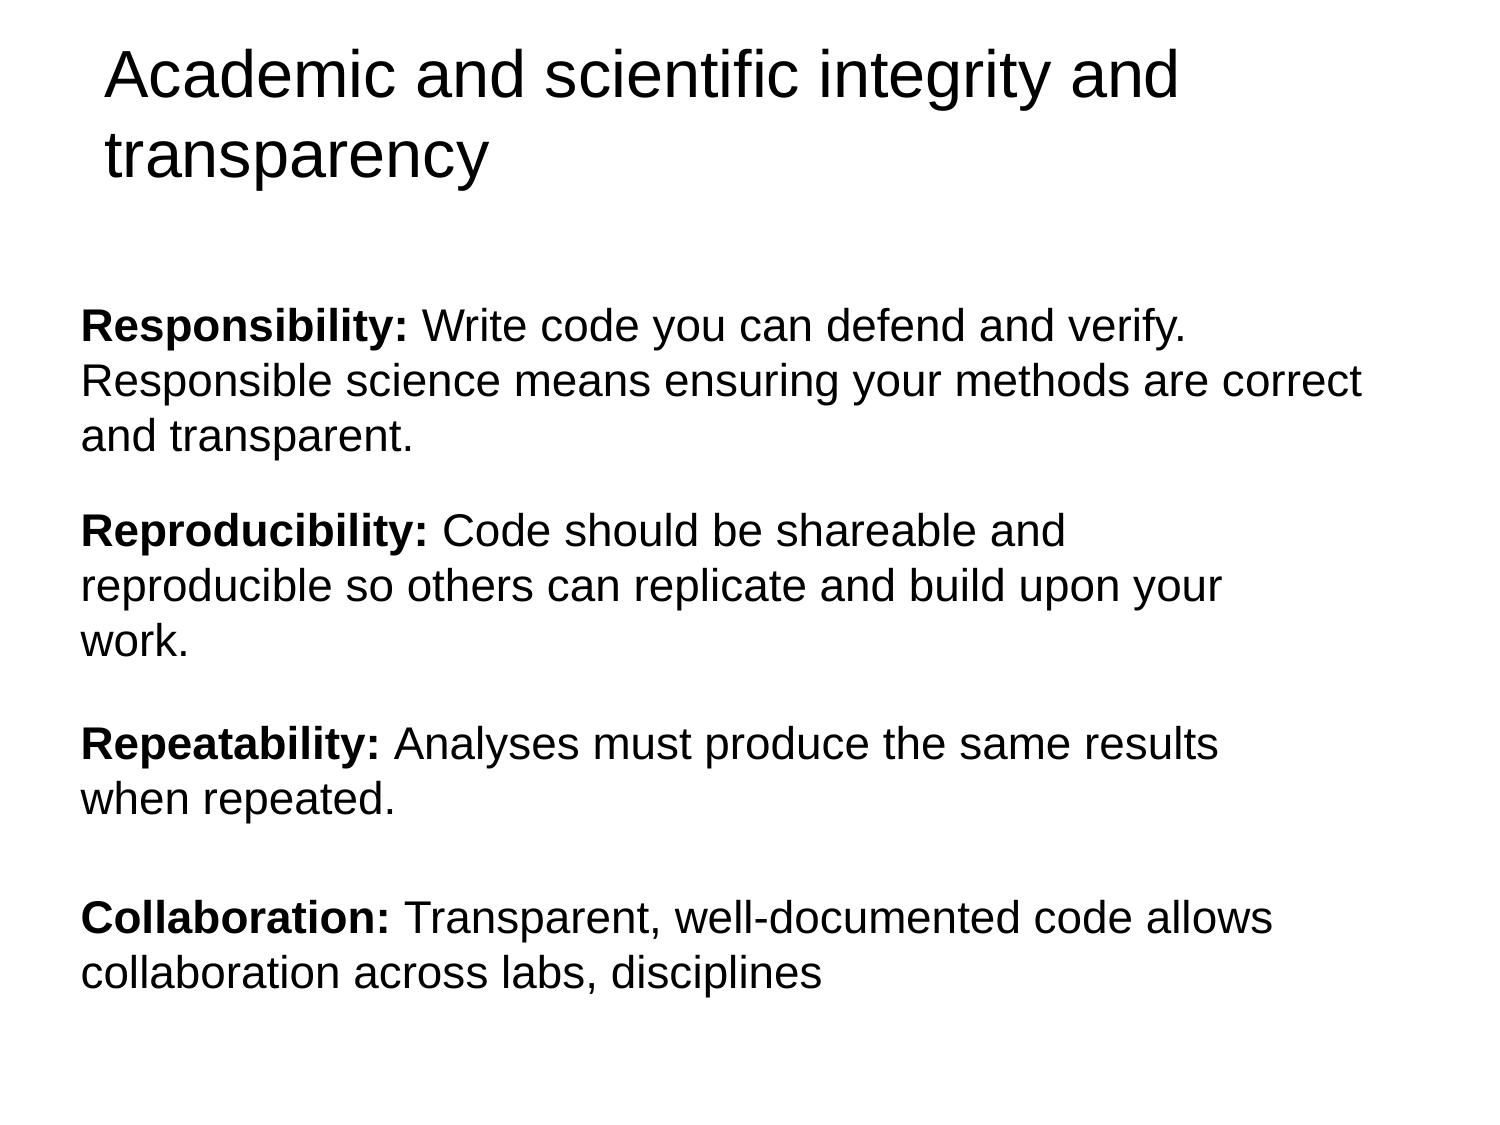

Academic and scientific integrity and transparency
Responsibility: Write code you can defend and verify. Responsible science means ensuring your methods are correct and transparent.
Reproducibility: Code should be shareable and reproducible so others can replicate and build upon your work.
Repeatability: Analyses must produce the same results when repeated.
Collaboration: Transparent, well-documented code allows collaboration across labs, disciplines